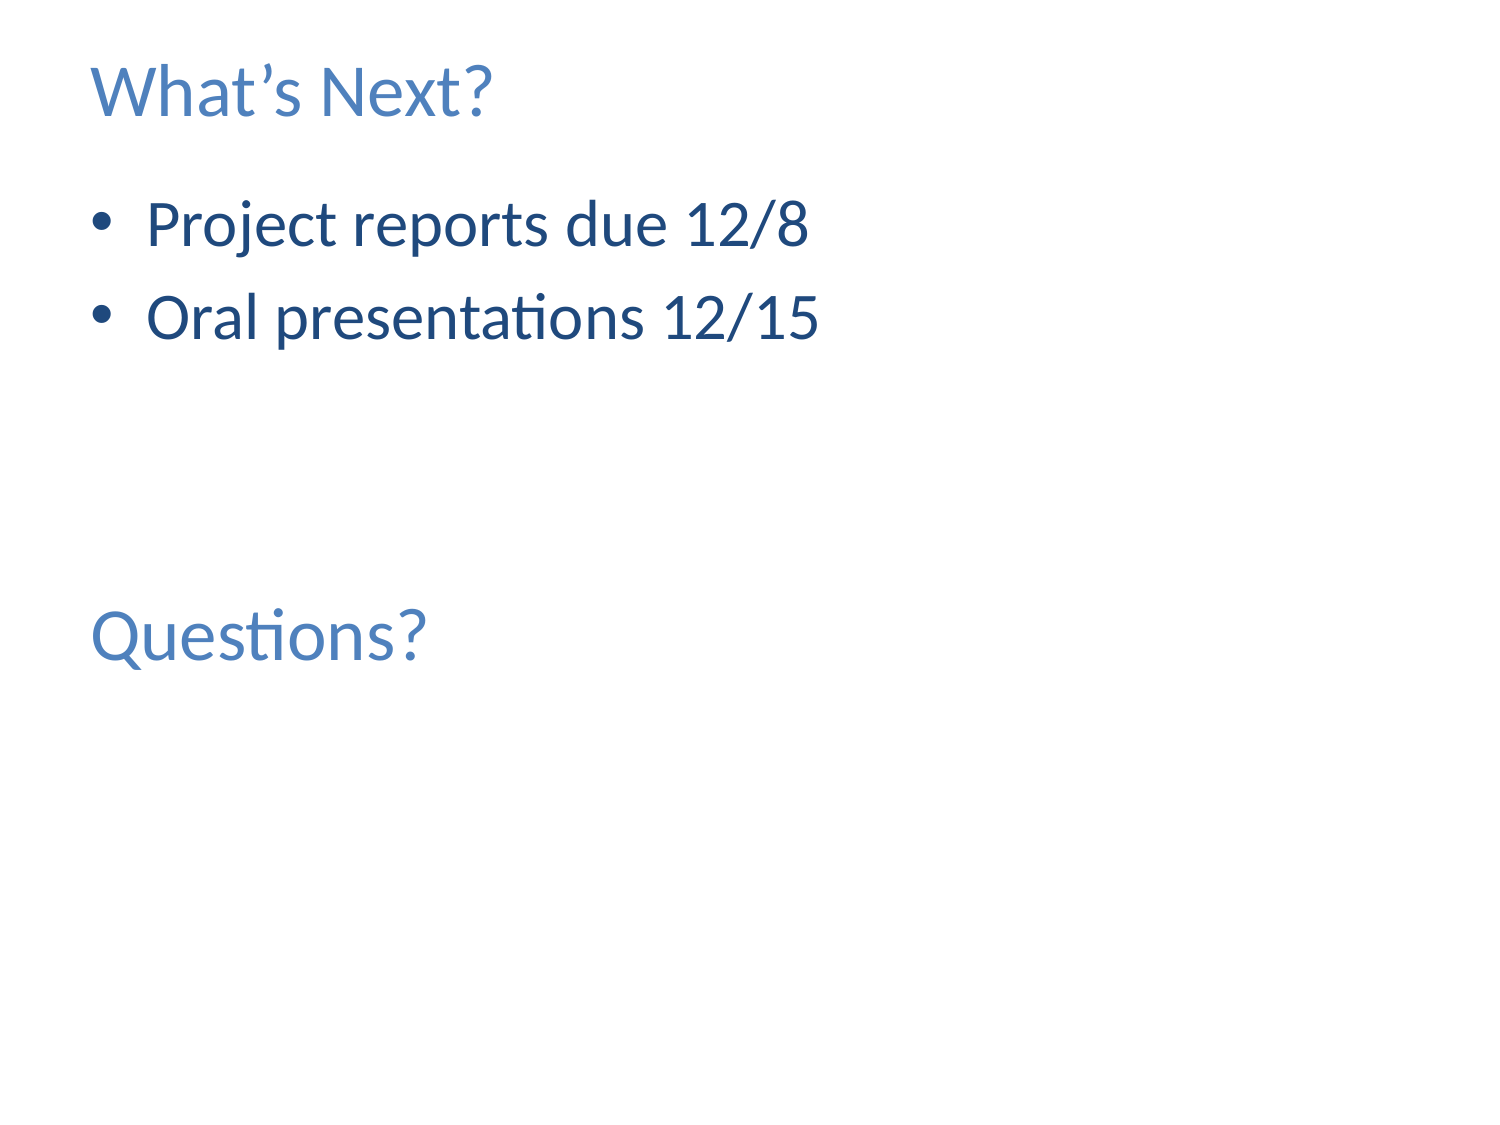

# What’s Next?
Project reports due 12/8
Oral presentations 12/15
Questions?